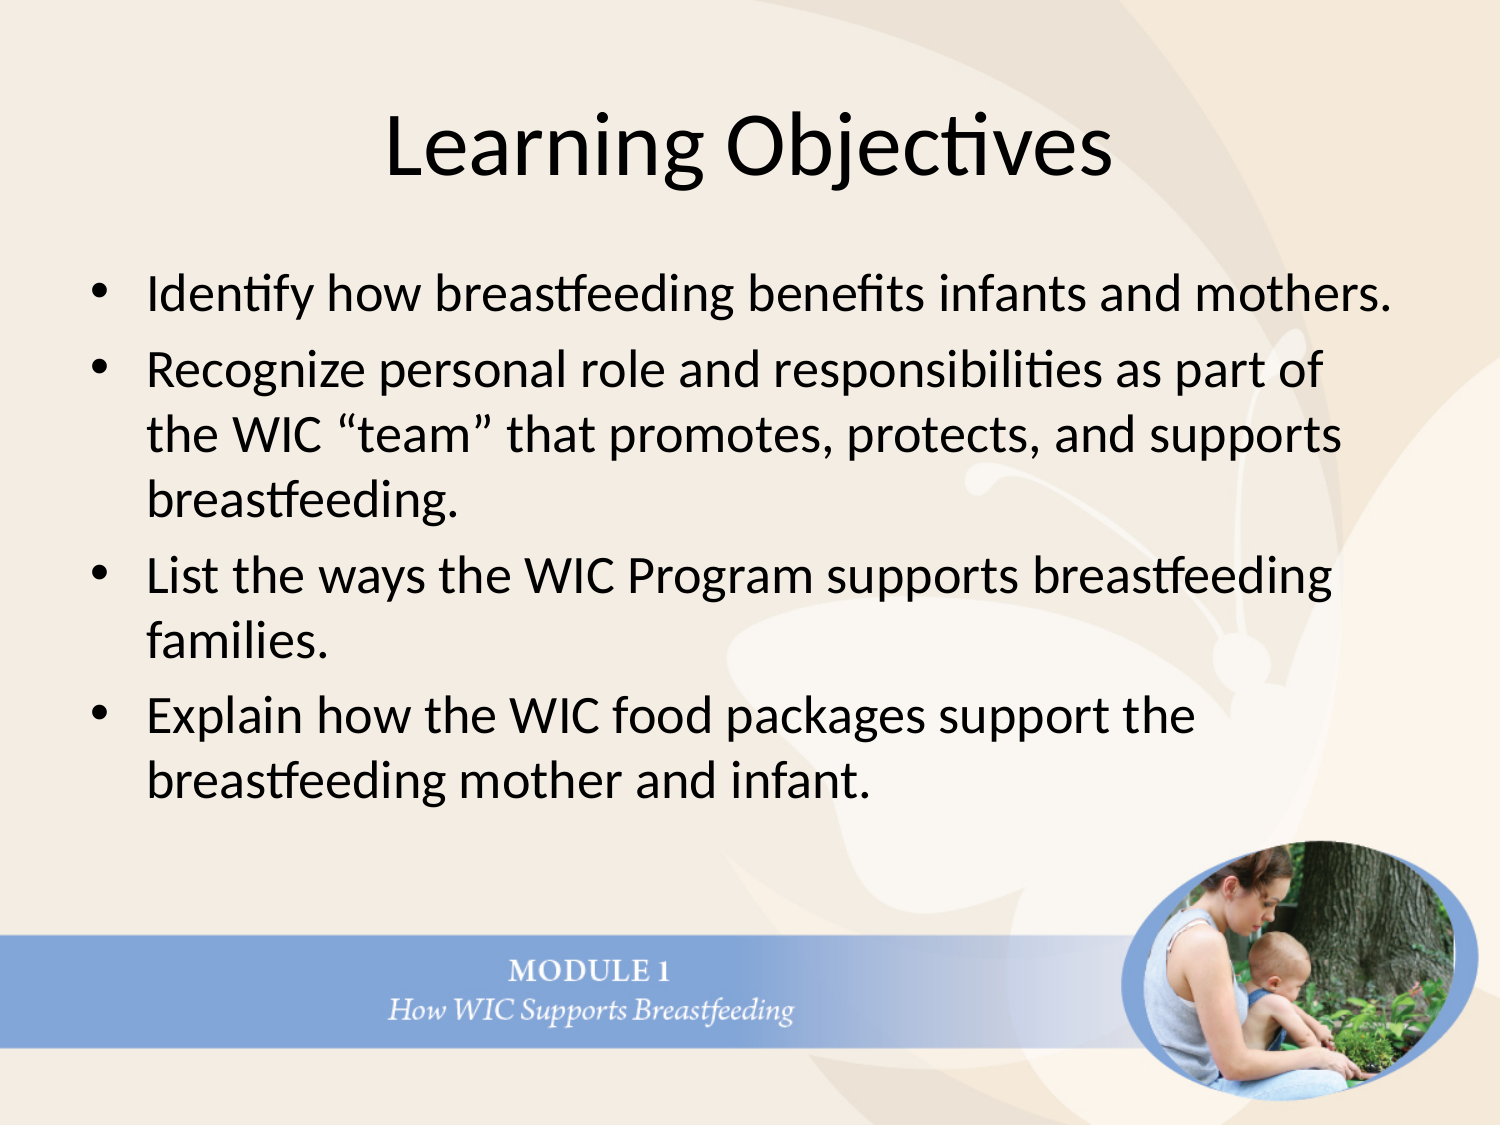

# Learning Objectives
Identify how breastfeeding benefits infants and mothers.
Recognize personal role and responsibilities as part of the WIC “team” that promotes, protects, and supports breastfeeding.
List the ways the WIC Program supports breastfeeding families.
Explain how the WIC food packages support the breastfeeding mother and infant.